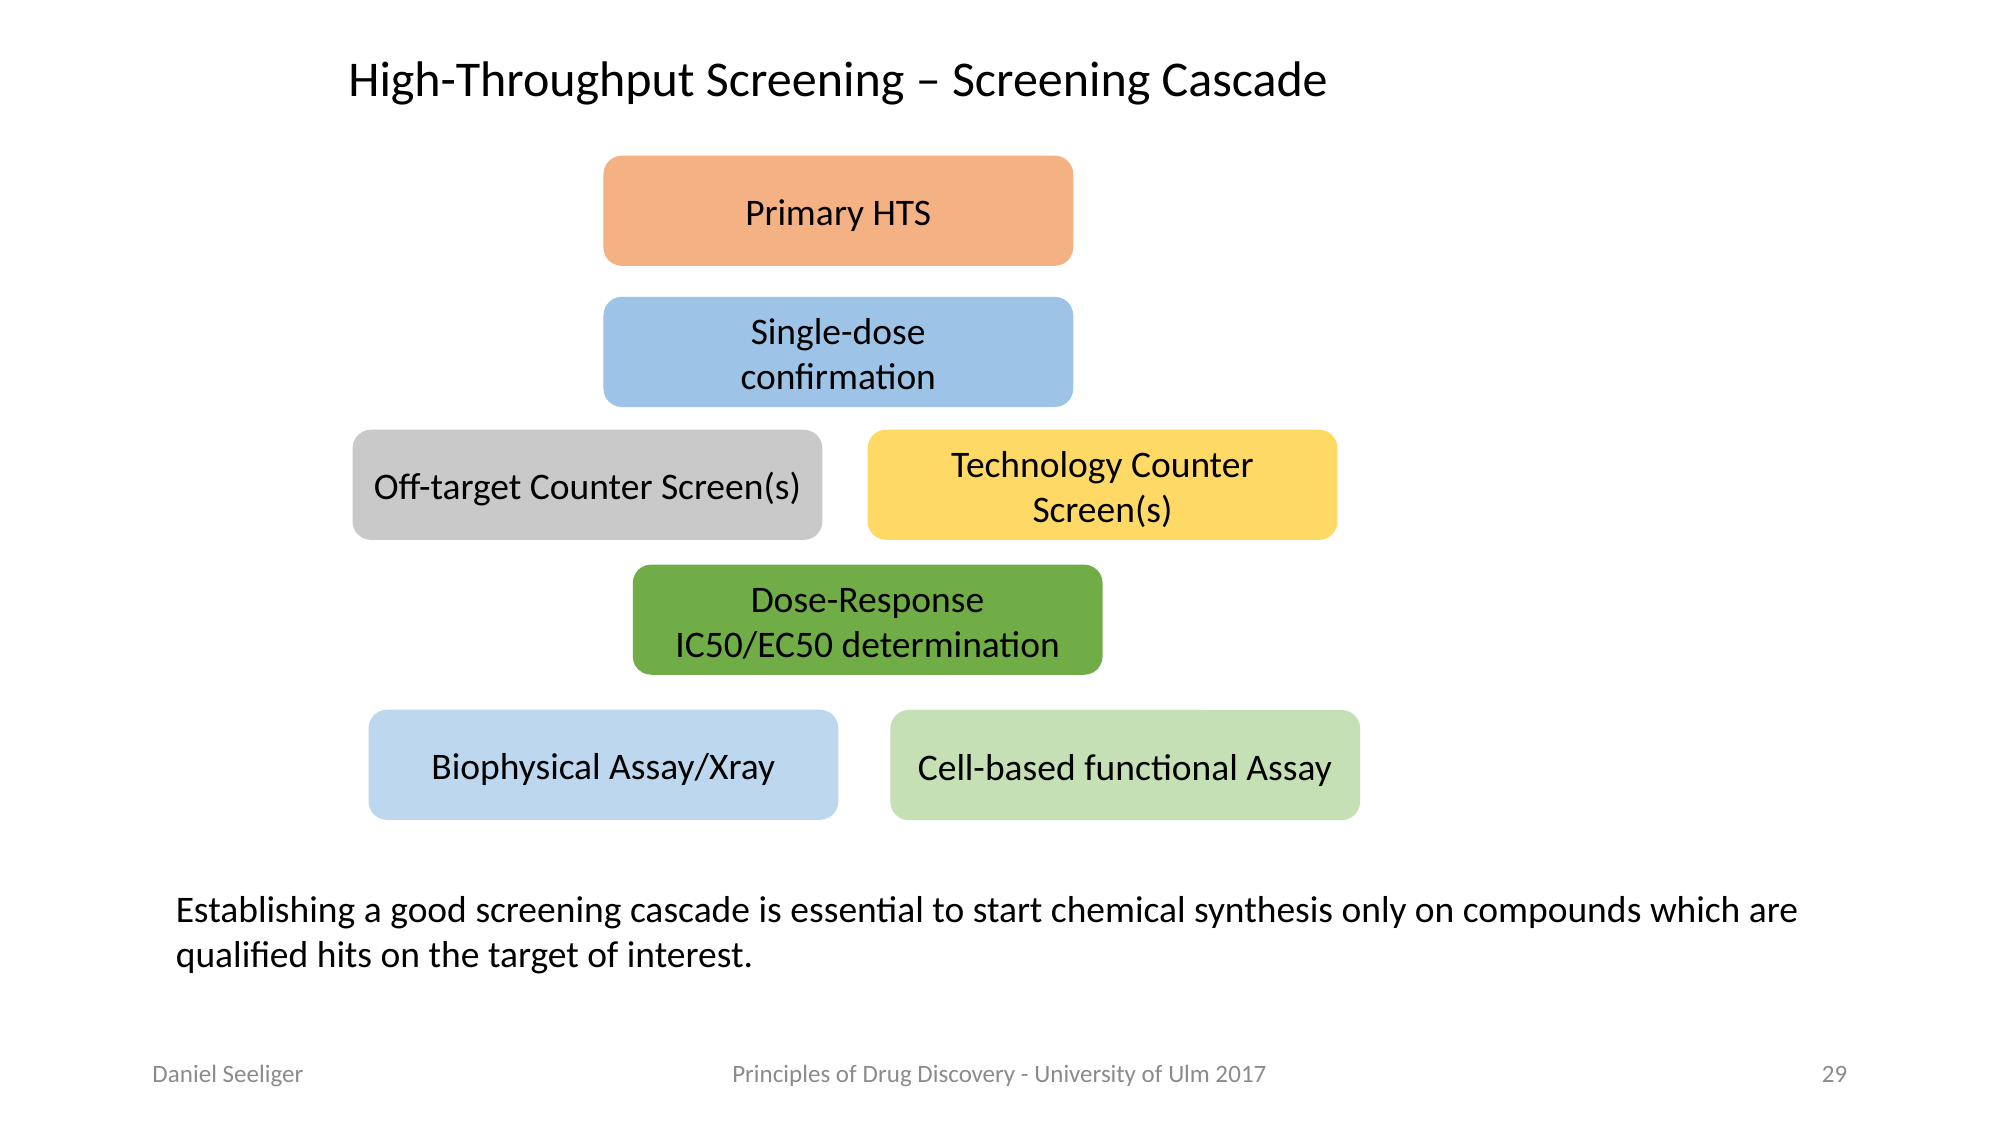

High-Throughput Screening – Screening Cascade
Primary HTS
Single-dose
confirmation
Off-target Counter Screen(s)
Technology Counter Screen(s)
Dose-Response
IC50/EC50 determination
Biophysical Assay/Xray
Cell-based functional Assay
Establishing a good screening cascade is essential to start chemical synthesis only on compounds which are qualified hits on the target of interest.
Daniel Seeliger
Principles of Drug Discovery - University of Ulm 2017
29